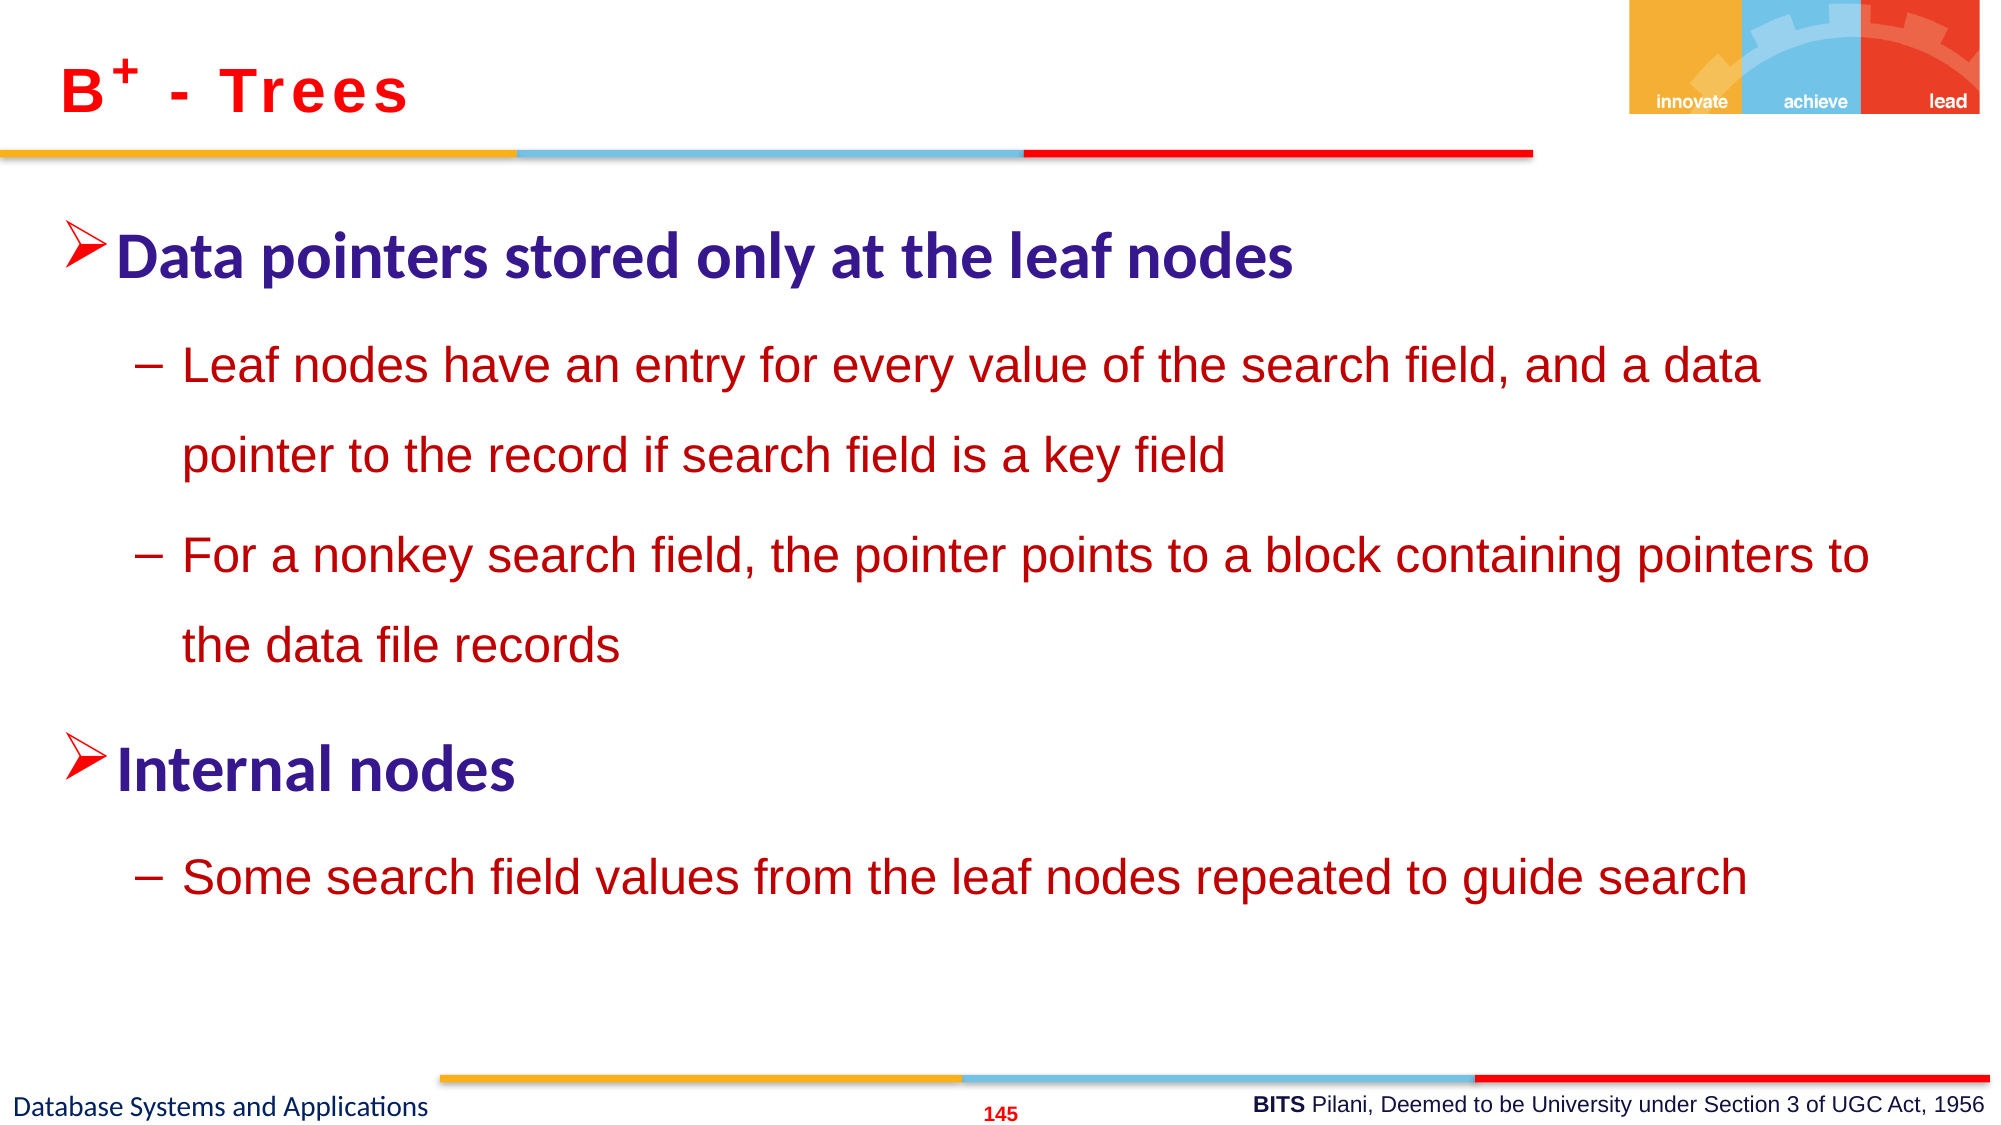

B+ - Trees
Data pointers stored only at the leaf nodes
Leaf nodes have an entry for every value of the search field, and a data pointer to the record if search field is a key field
For a nonkey search field, the pointer points to a block containing pointers to the data file records
Internal nodes
Some search field values from the leaf nodes repeated to guide search